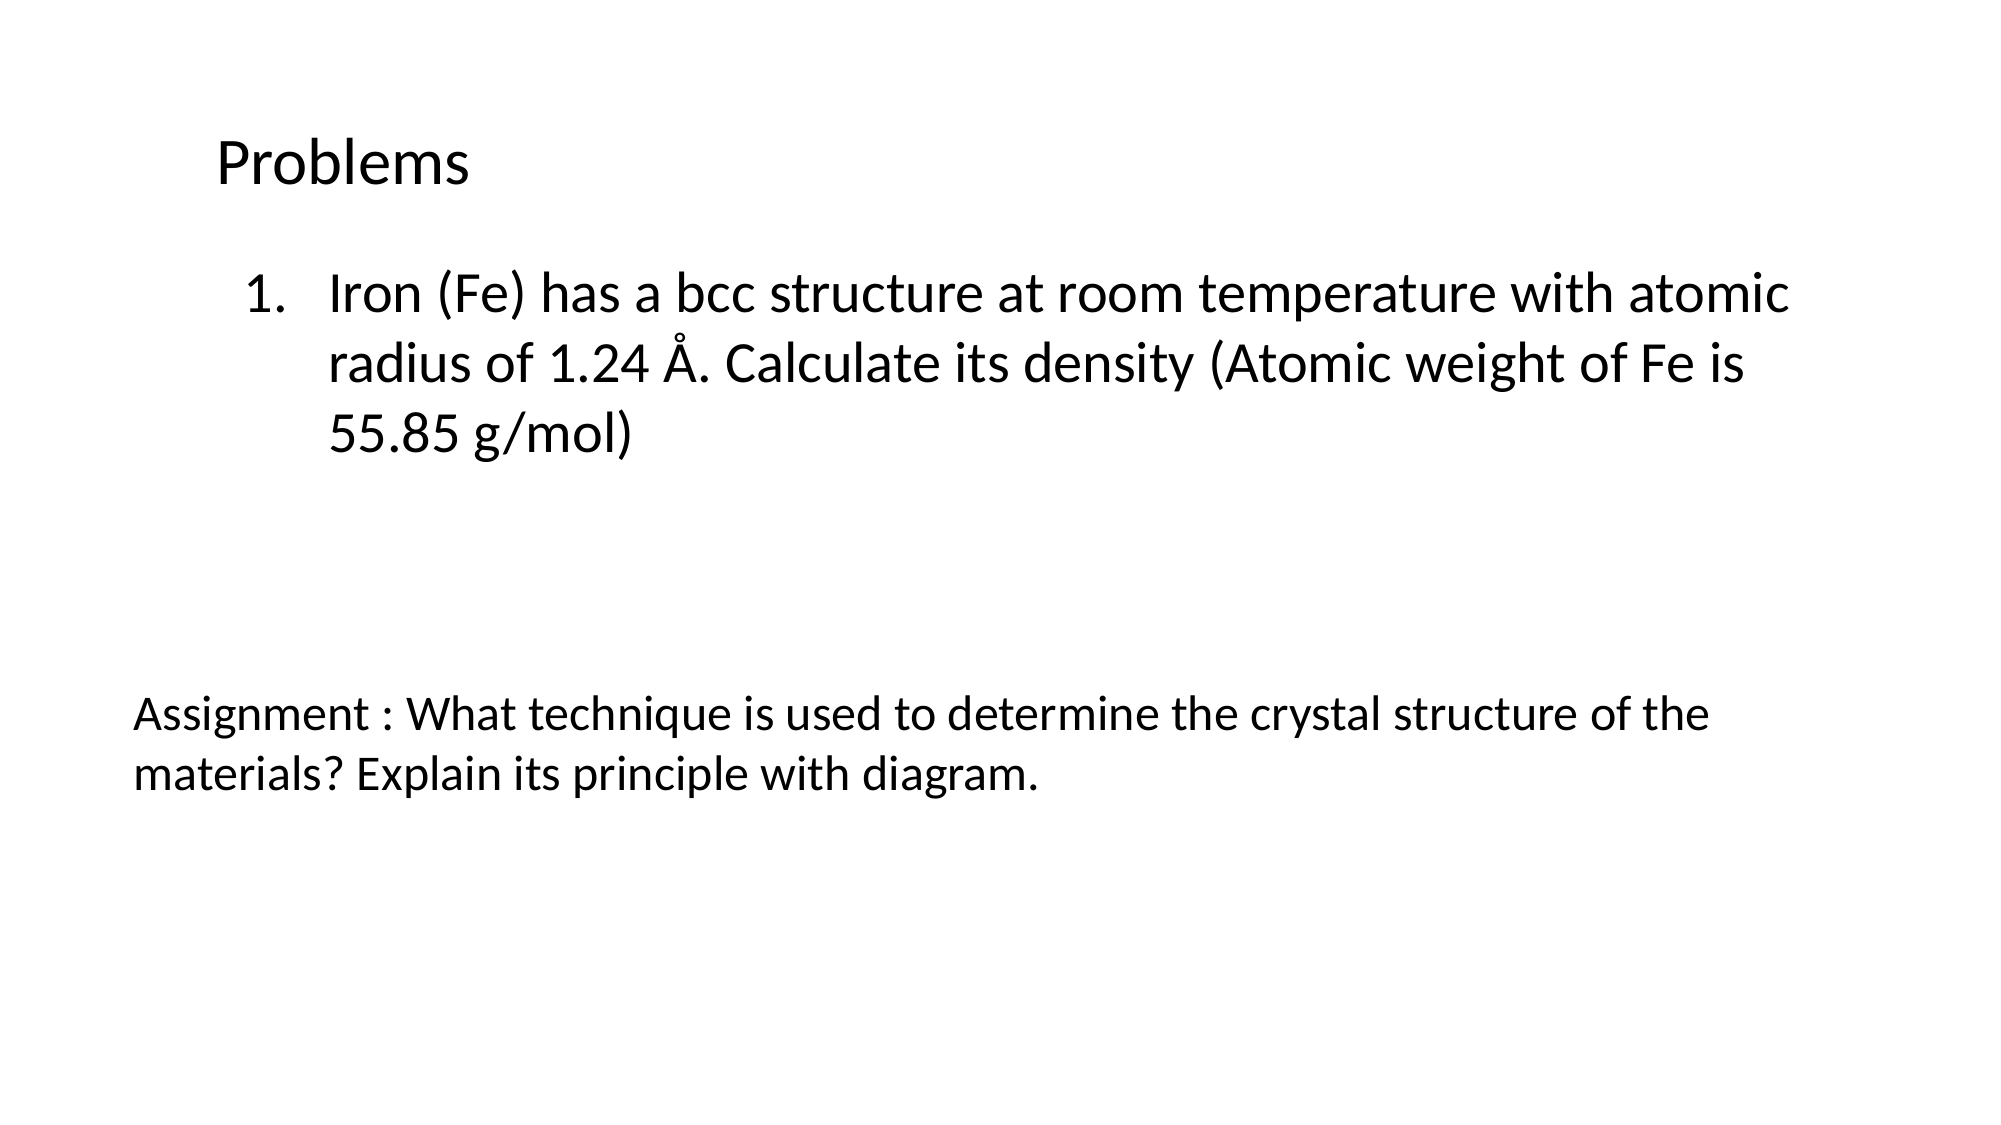

Problems
Iron (Fe) has a bcc structure at room temperature with atomic radius of 1.24 Å. Calculate its density (Atomic weight of Fe is 55.85 g/mol)
Assignment : What technique is used to determine the crystal structure of the materials? Explain its principle with diagram.